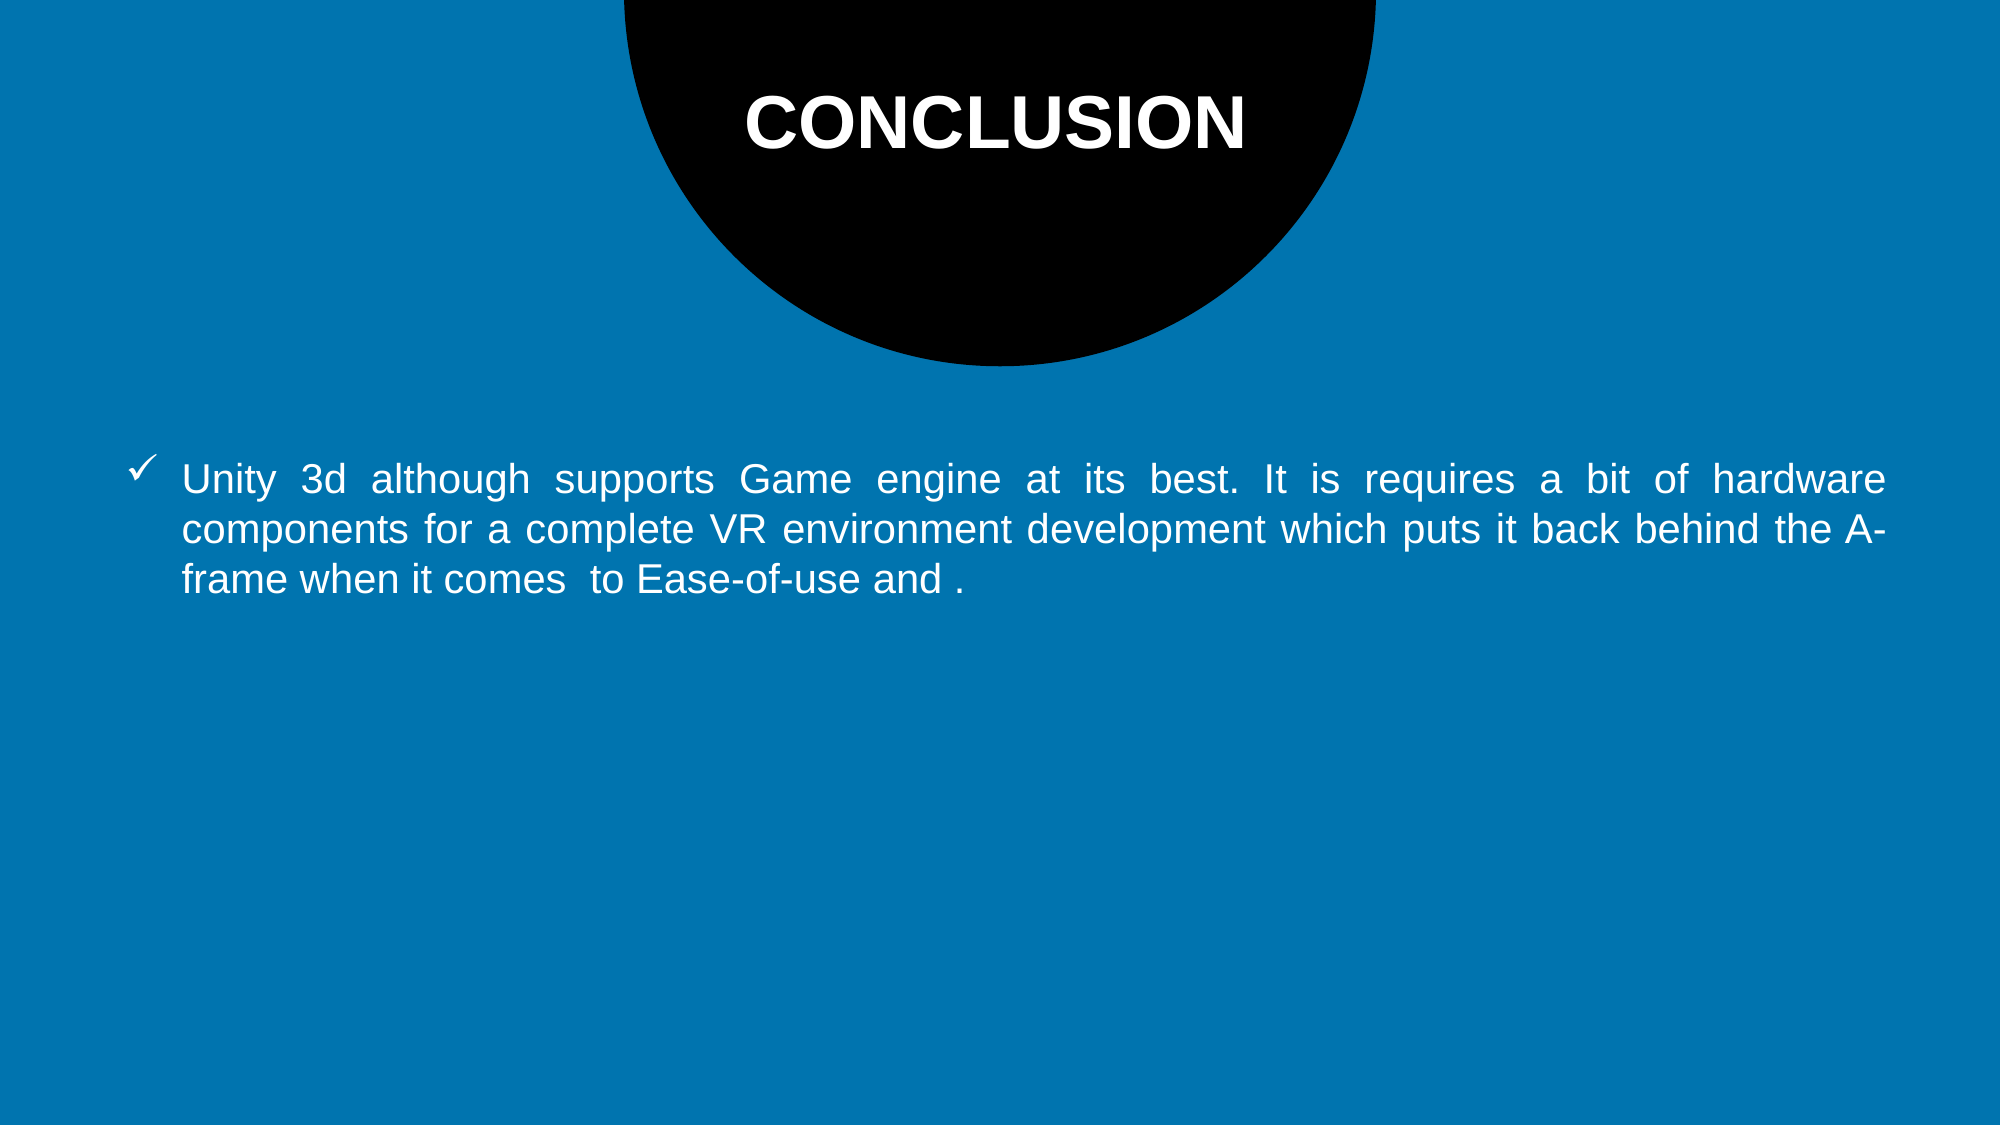

CONCLUSION
Unity 3d although supports Game engine at its best. It is requires a bit of hardware components for a complete VR environment development which puts it back behind the A-frame when it comes  to Ease-of-use and .